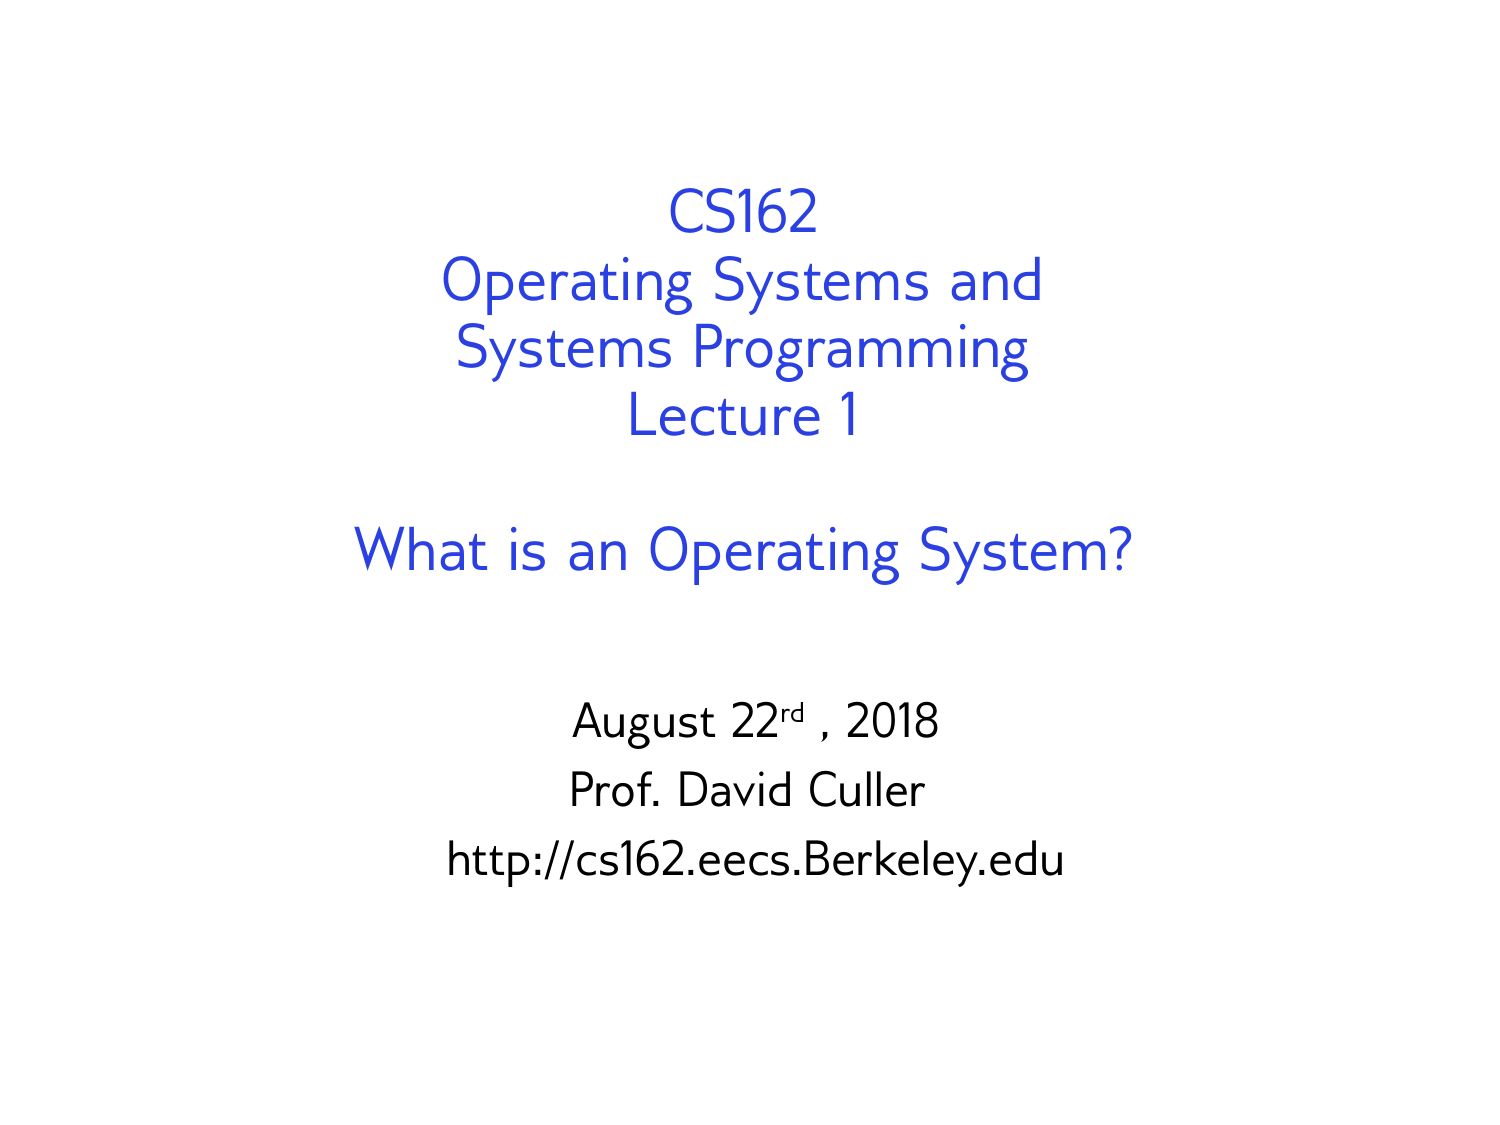

# CS162 Operating Systems and Systems Programming Lecture 1 What is an Operating System?
August 22rd , 2018
Prof. David Culler
http://cs162.eecs.Berkeley.edu